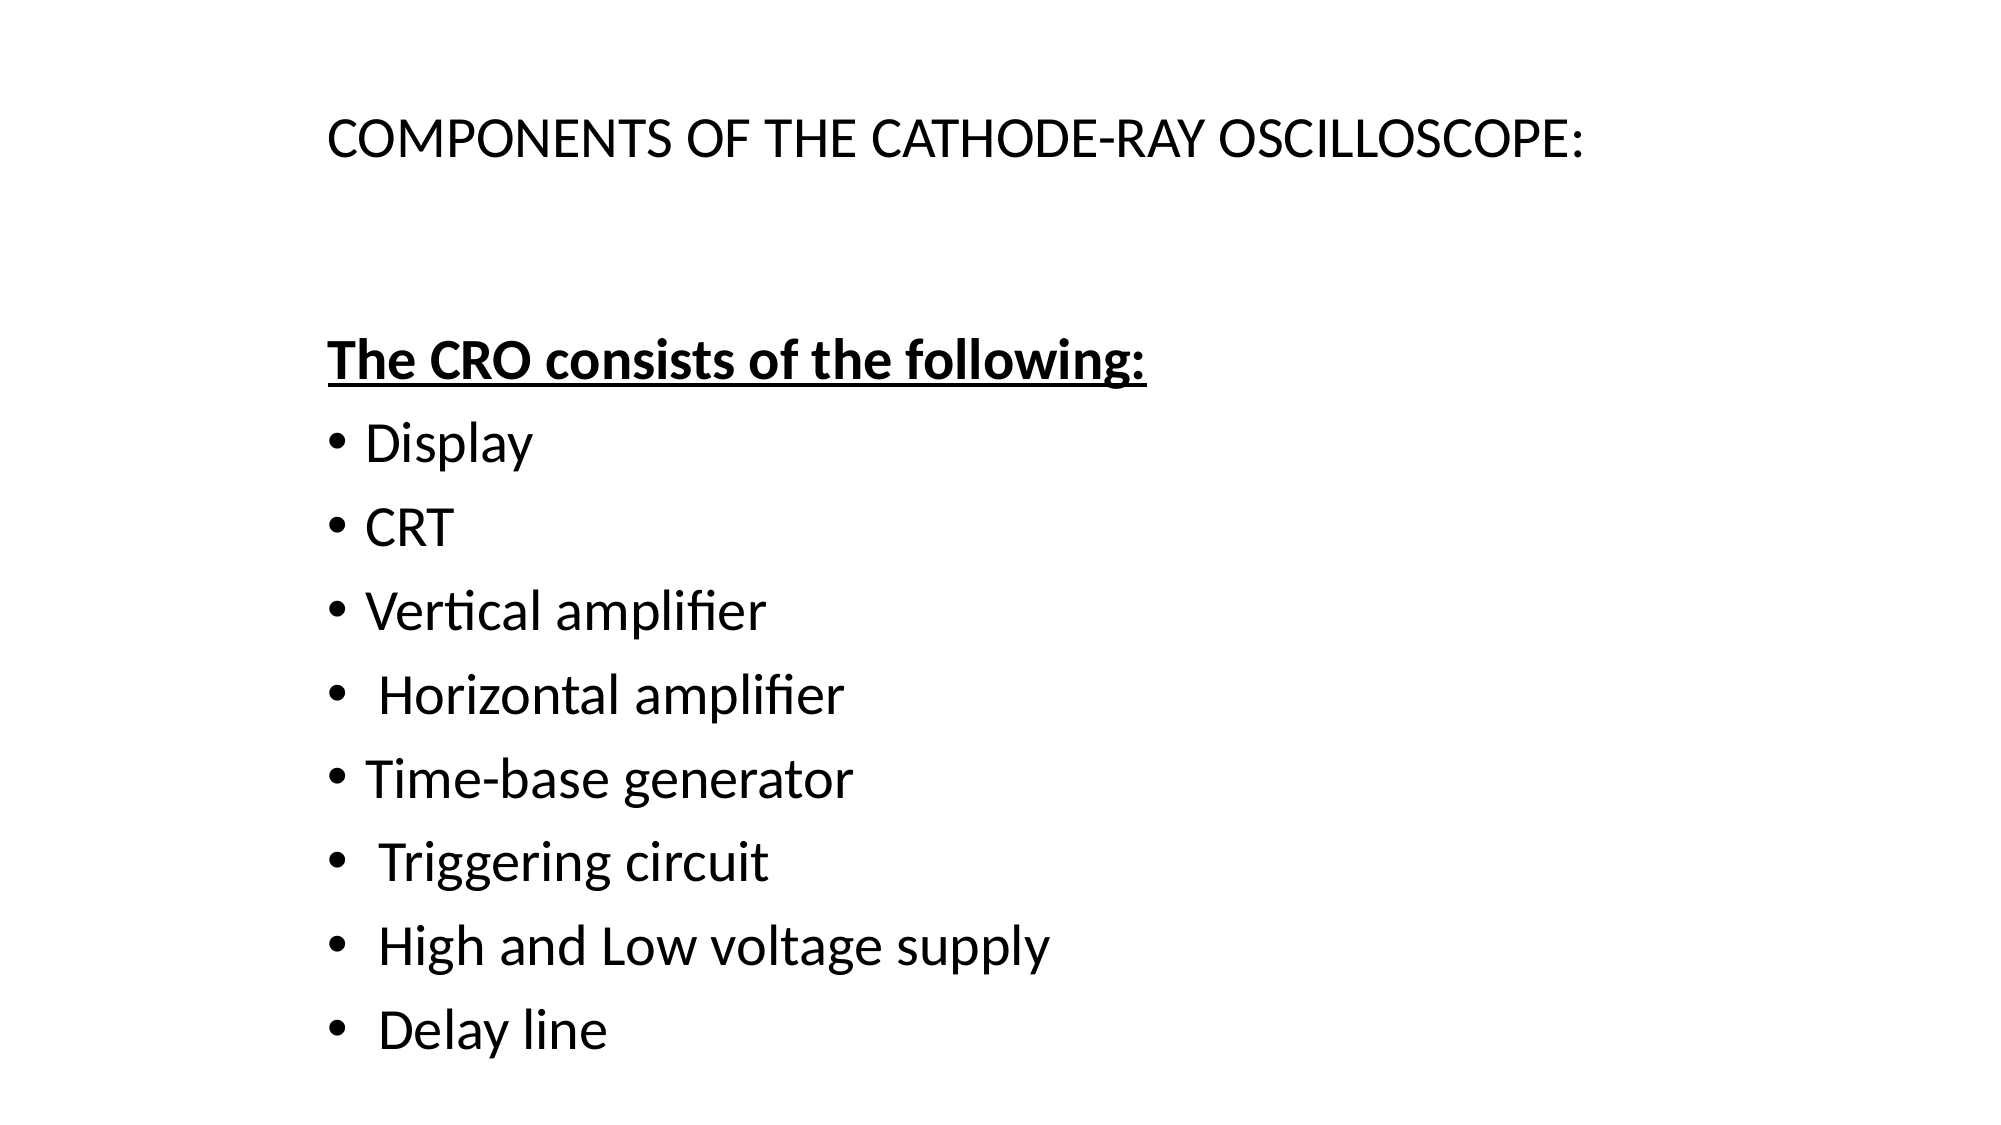

# COMPONENTS OF THE CATHODE-RAY OSCILLOSCOPE:

The CRO consists of the following:
Display
CRT
Vertical amplifier
 Horizontal amplifier
Time-base generator
 Triggering circuit
 High and Low voltage supply
 Delay line